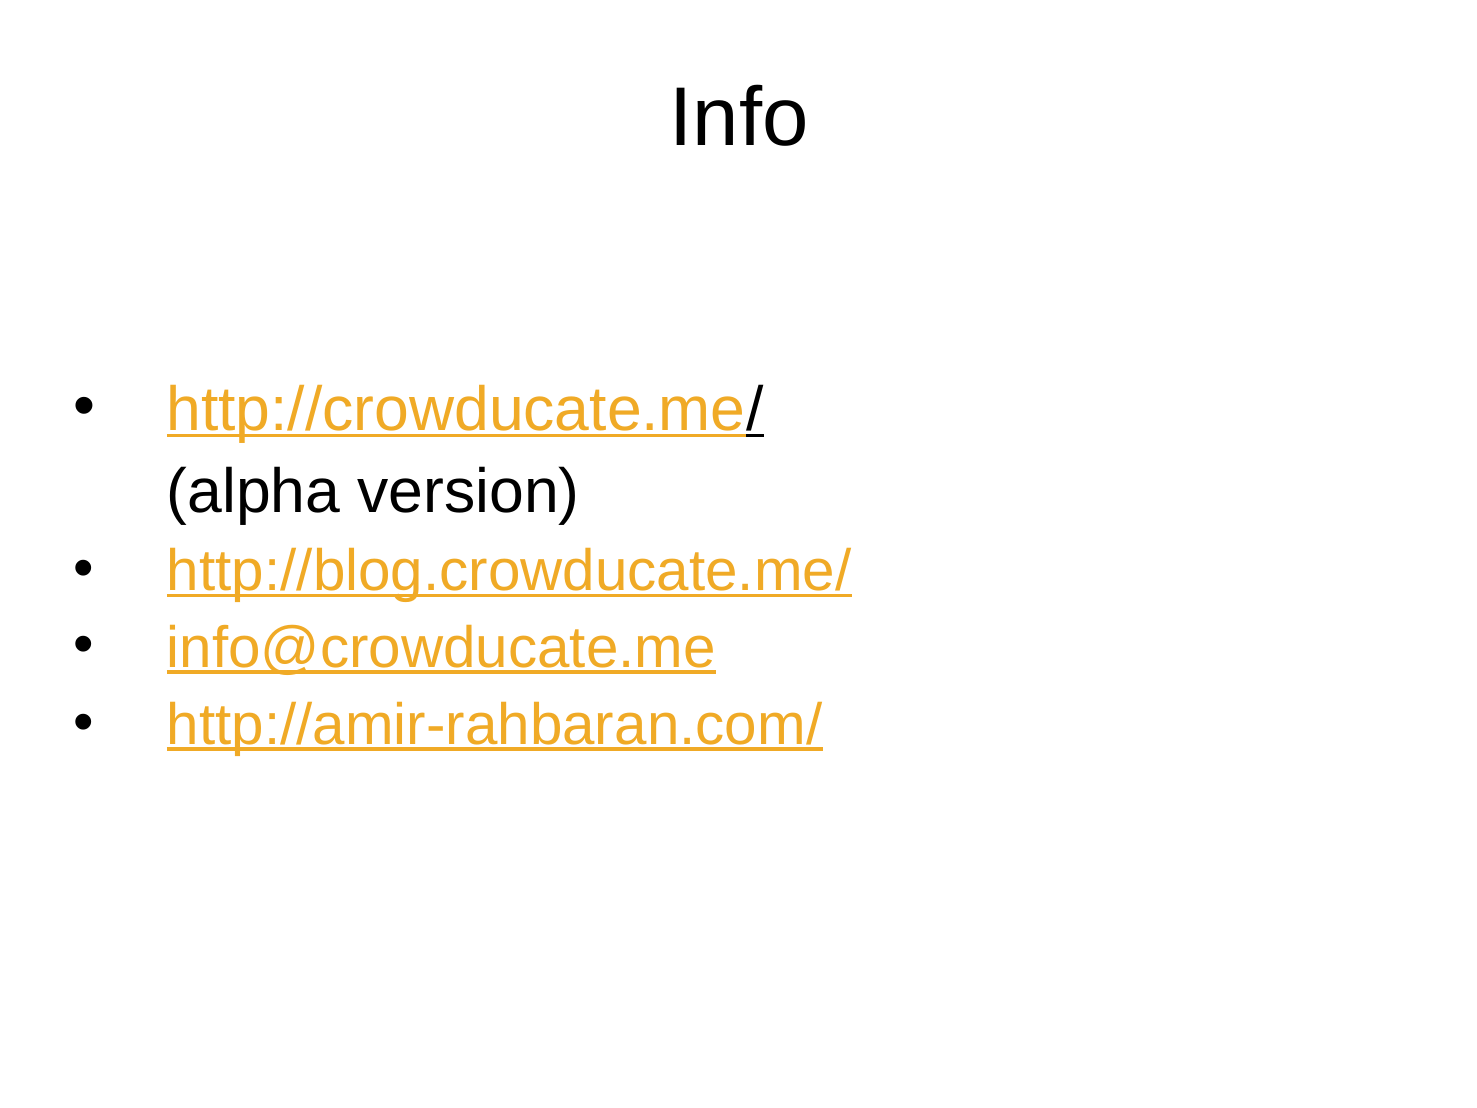

# Info
http://crowducate.me/
(alpha version)
http://blog.crowducate.me/
info@crowducate.me
http://amir-rahbaran.com/